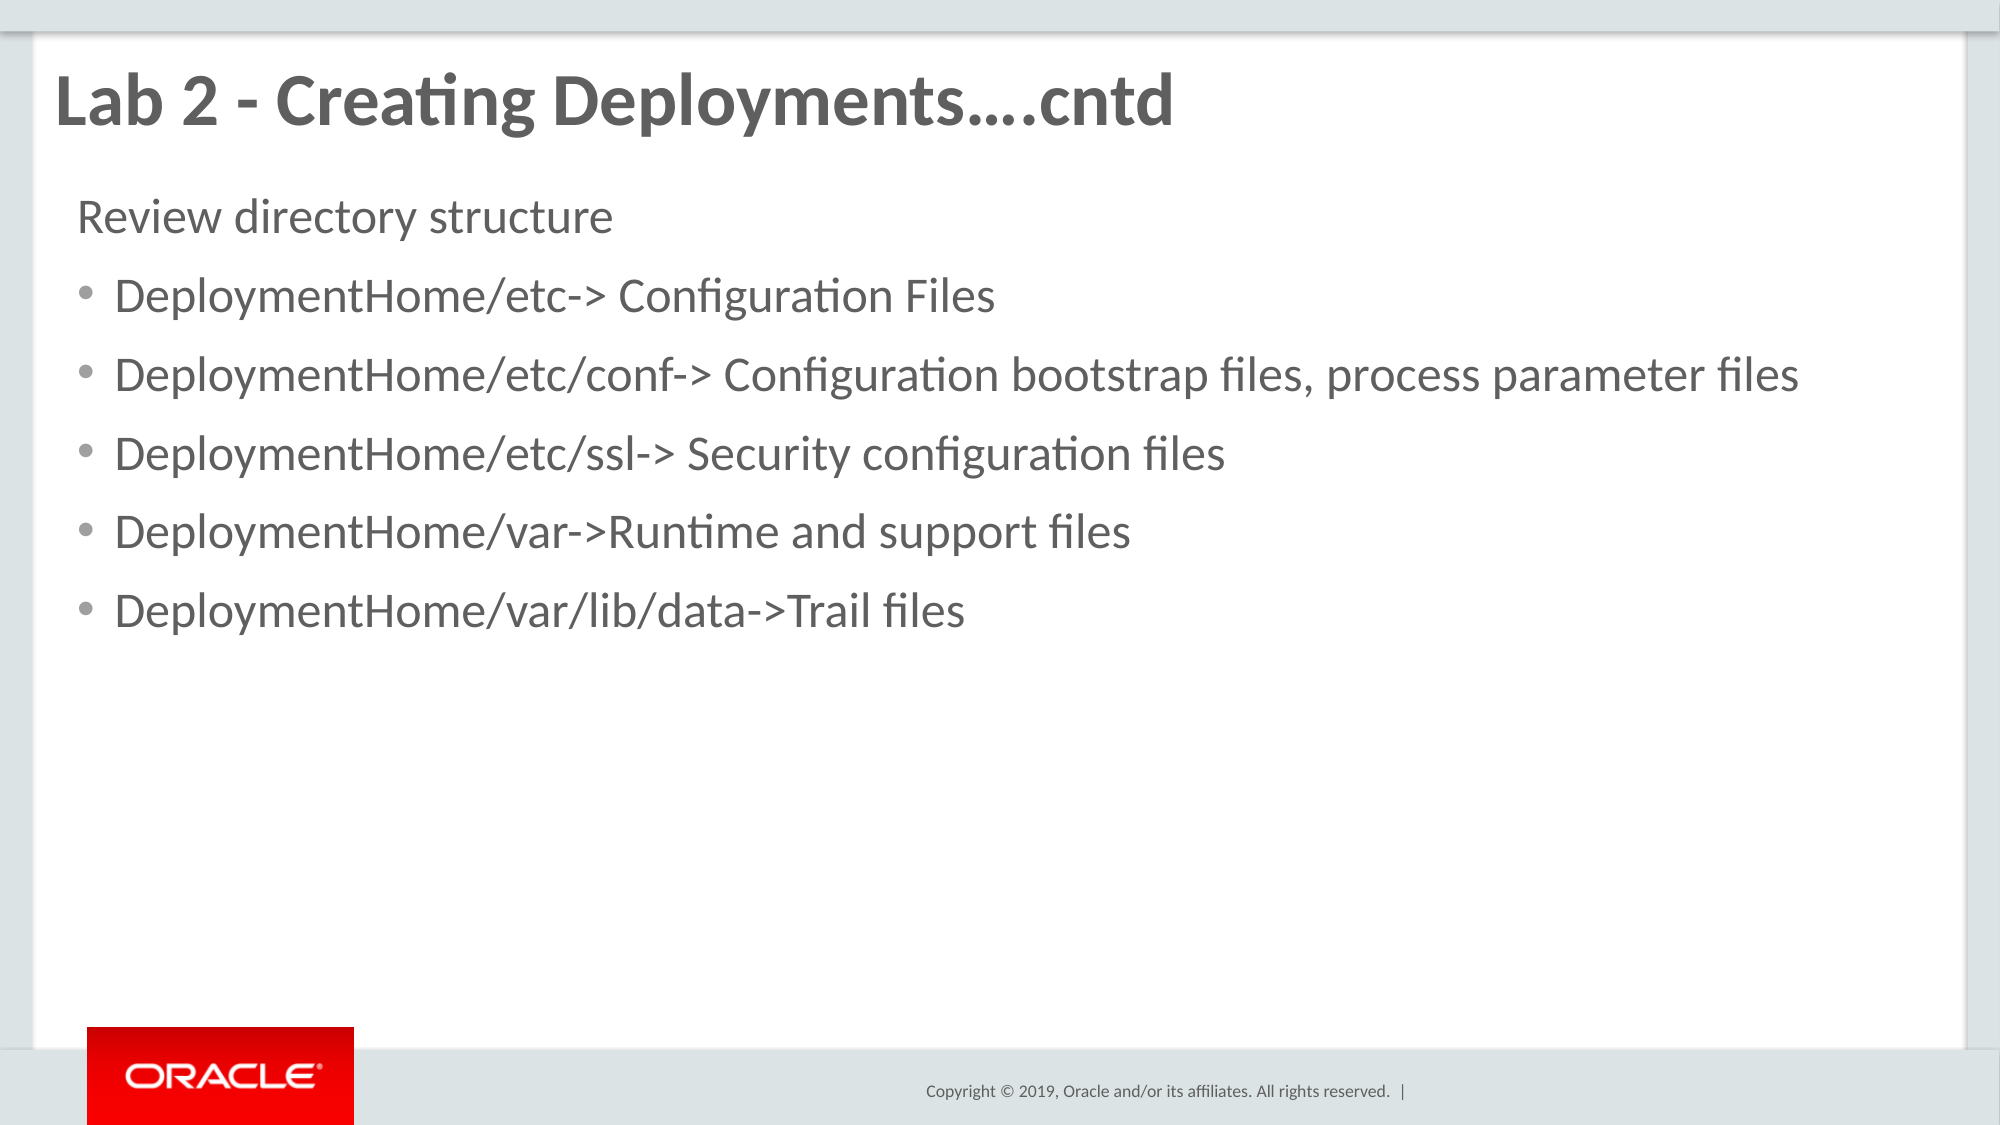

# Lab 2 - Creating Deployments….cntd
Review directory structure
DeploymentHome/etc-> Configuration Files
DeploymentHome/etc/conf-> Configuration bootstrap files, process parameter files
DeploymentHome/etc/ssl-> Security configuration files
DeploymentHome/var->Runtime and support files
DeploymentHome/var/lib/data->Trail files